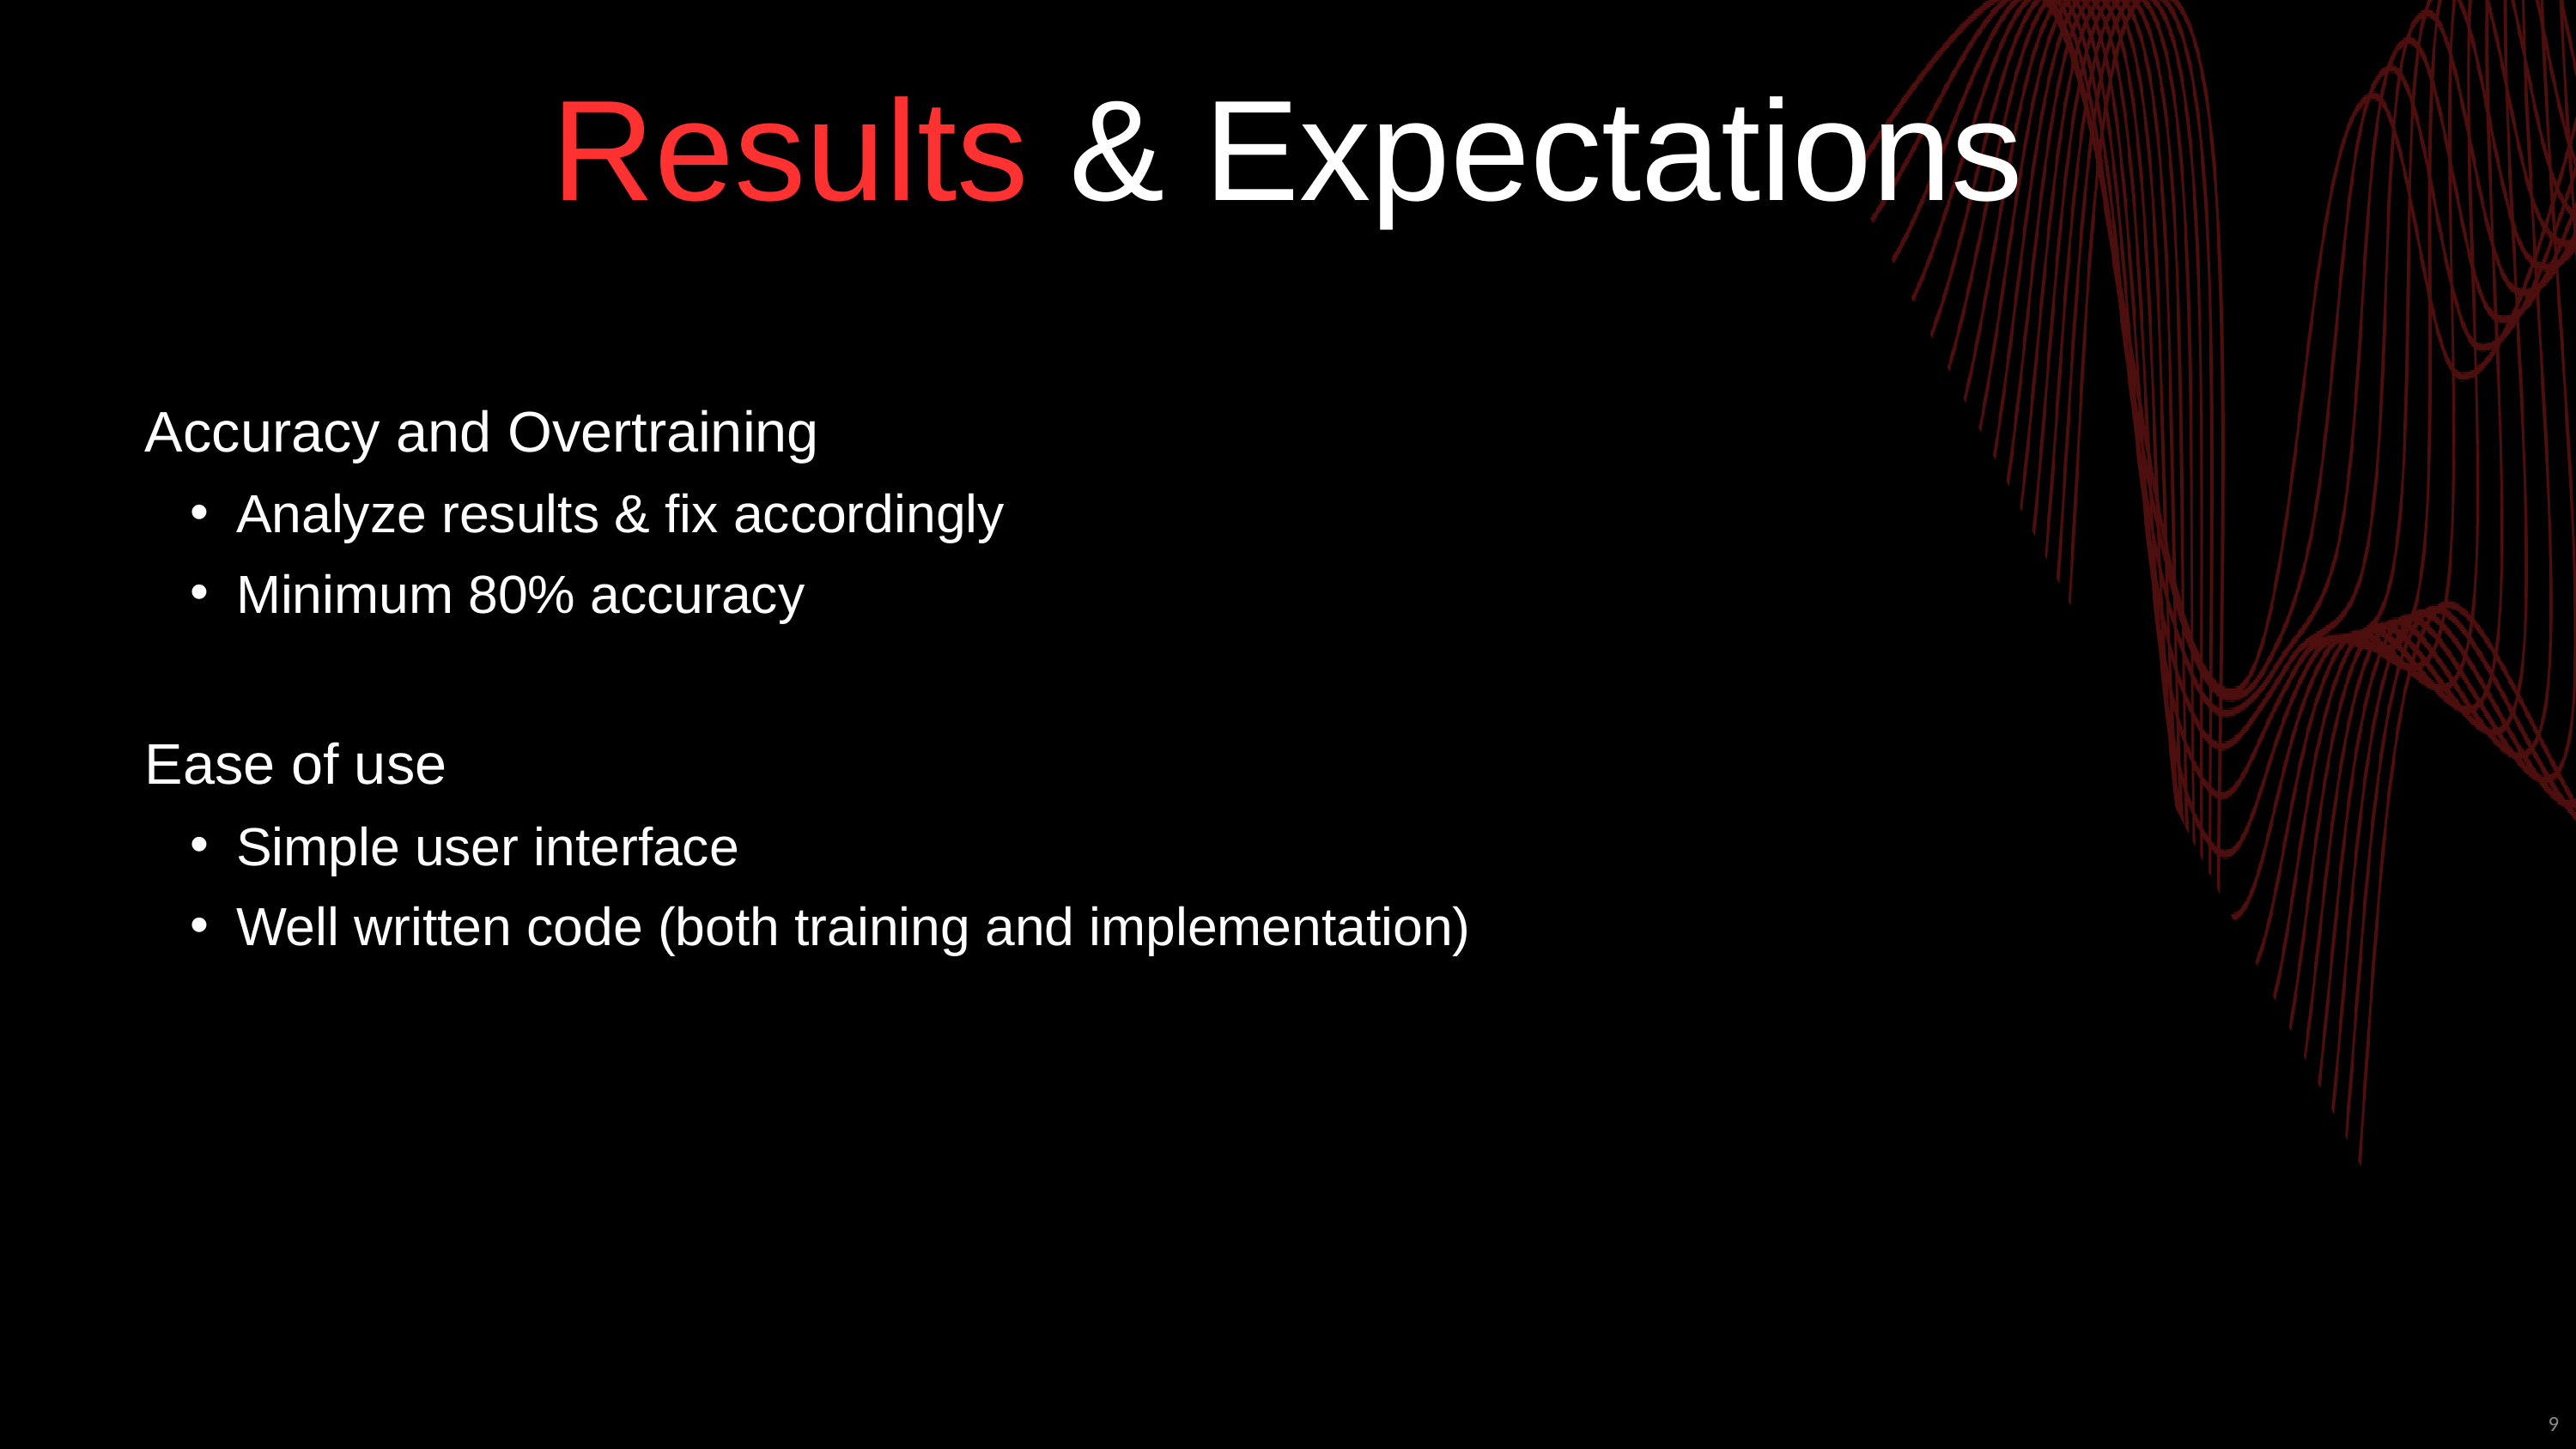

Results & Expectations

Accuracy and Overtraining
Analyze results & fix accordingly
Minimum 80% accuracy

Ease of use
Simple user interface
Well written code (both training and implementation)
9